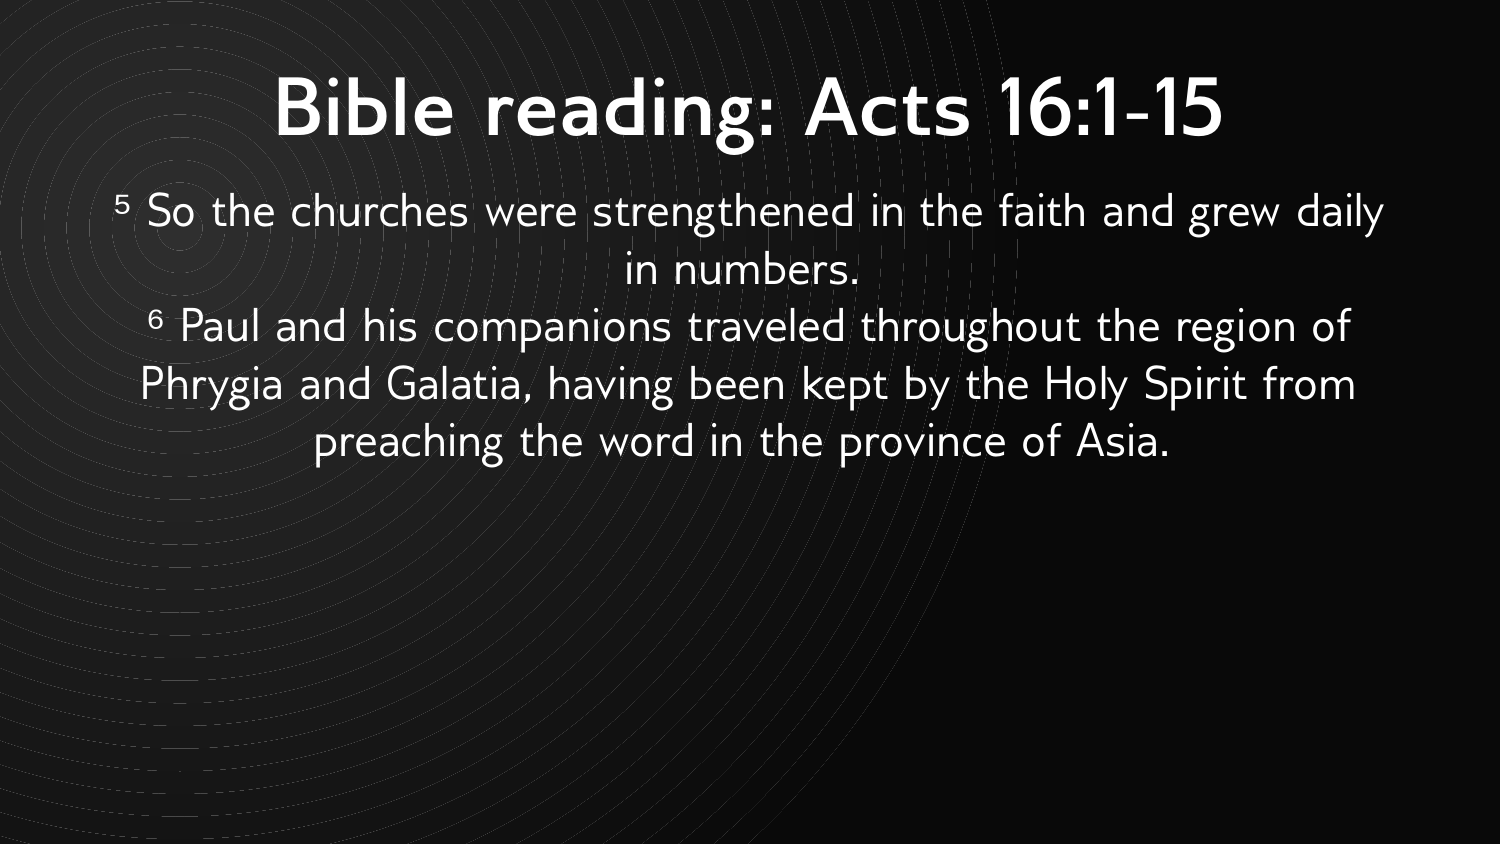

Bible reading: Acts 16:1-15
⁵ So the churches were strengthened in the faith and grew daily in numbers.
⁶ Paul and his companions traveled throughout the region of Phrygia and Galatia, having been kept by the Holy Spirit from preaching the word in the province of Asia.